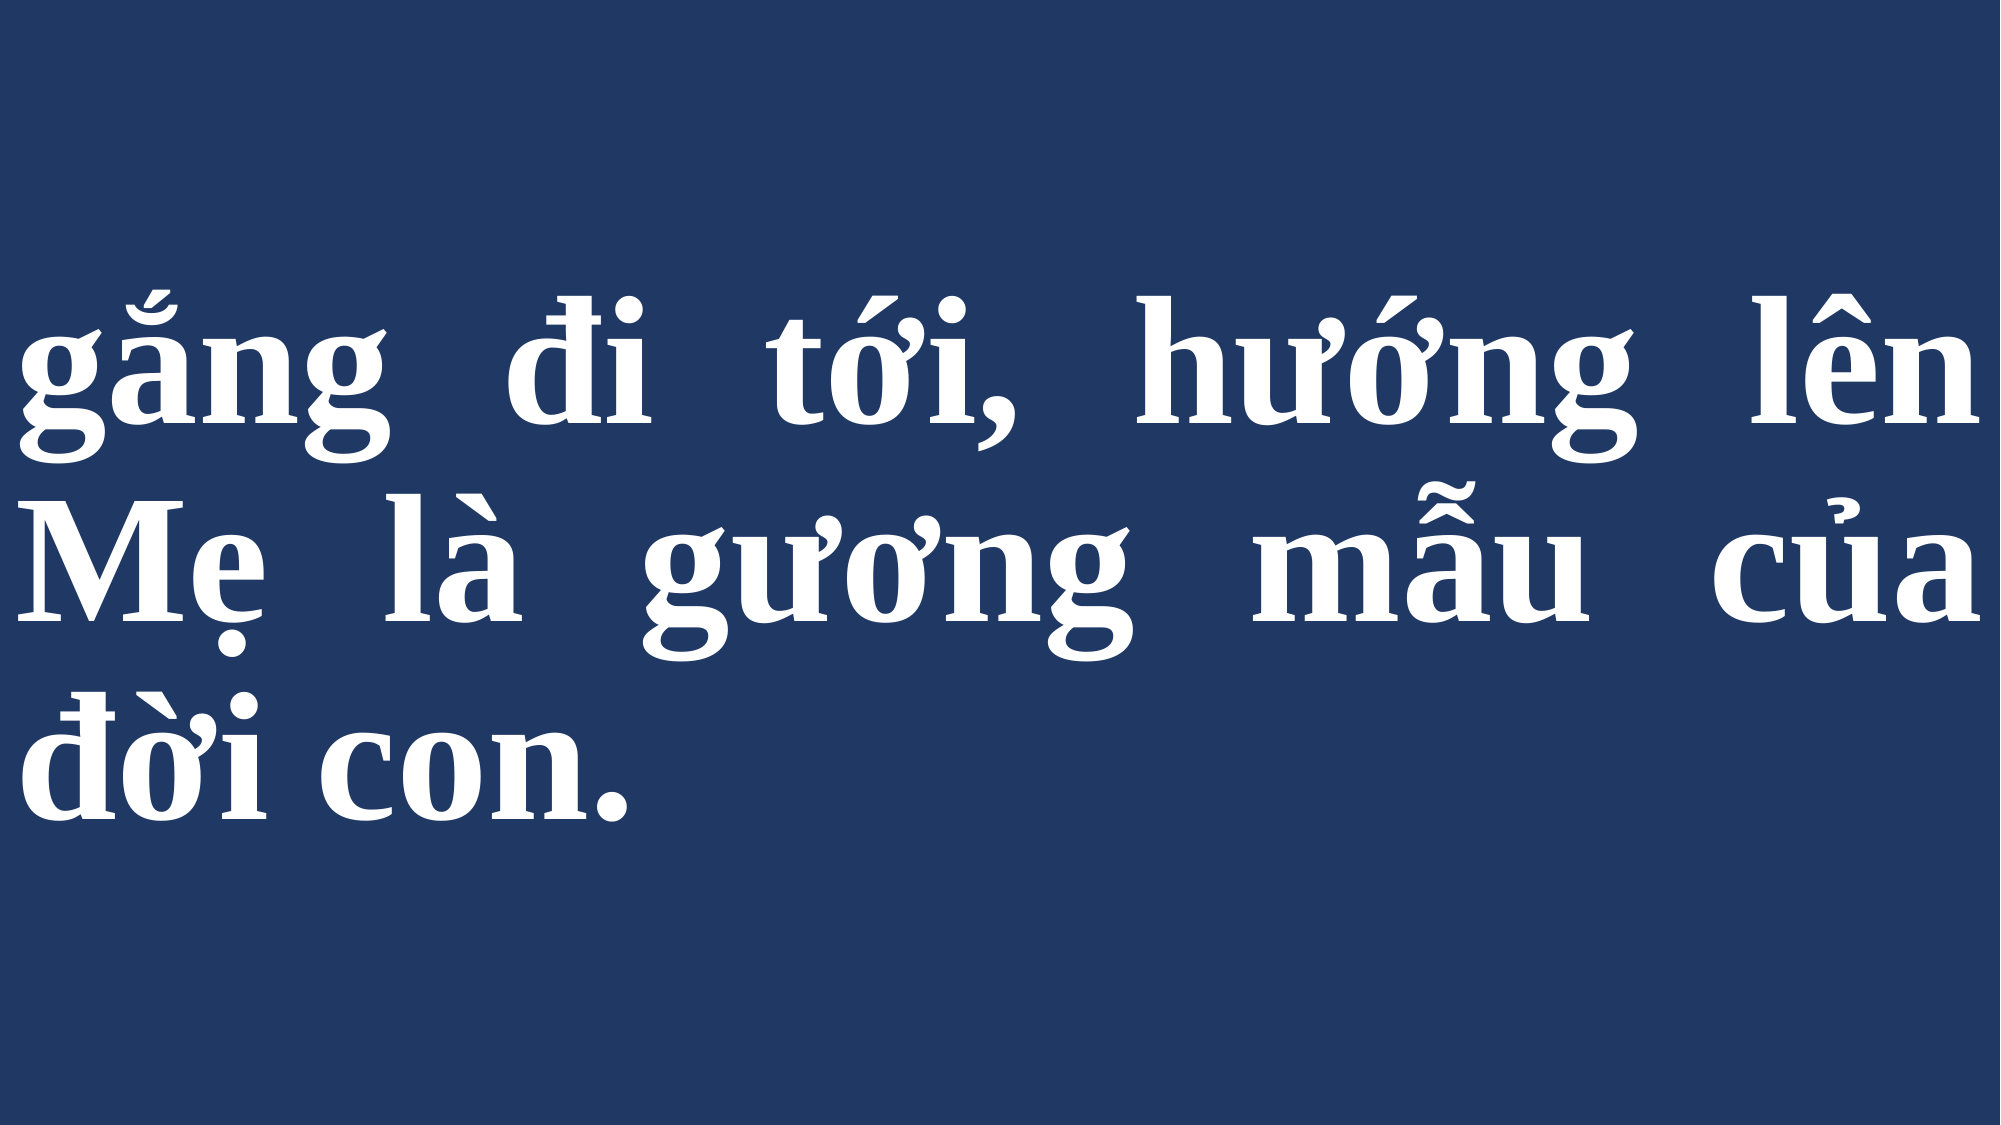

# gắng đi tới, hướng lên Mẹ là gương mẫu của đời con.